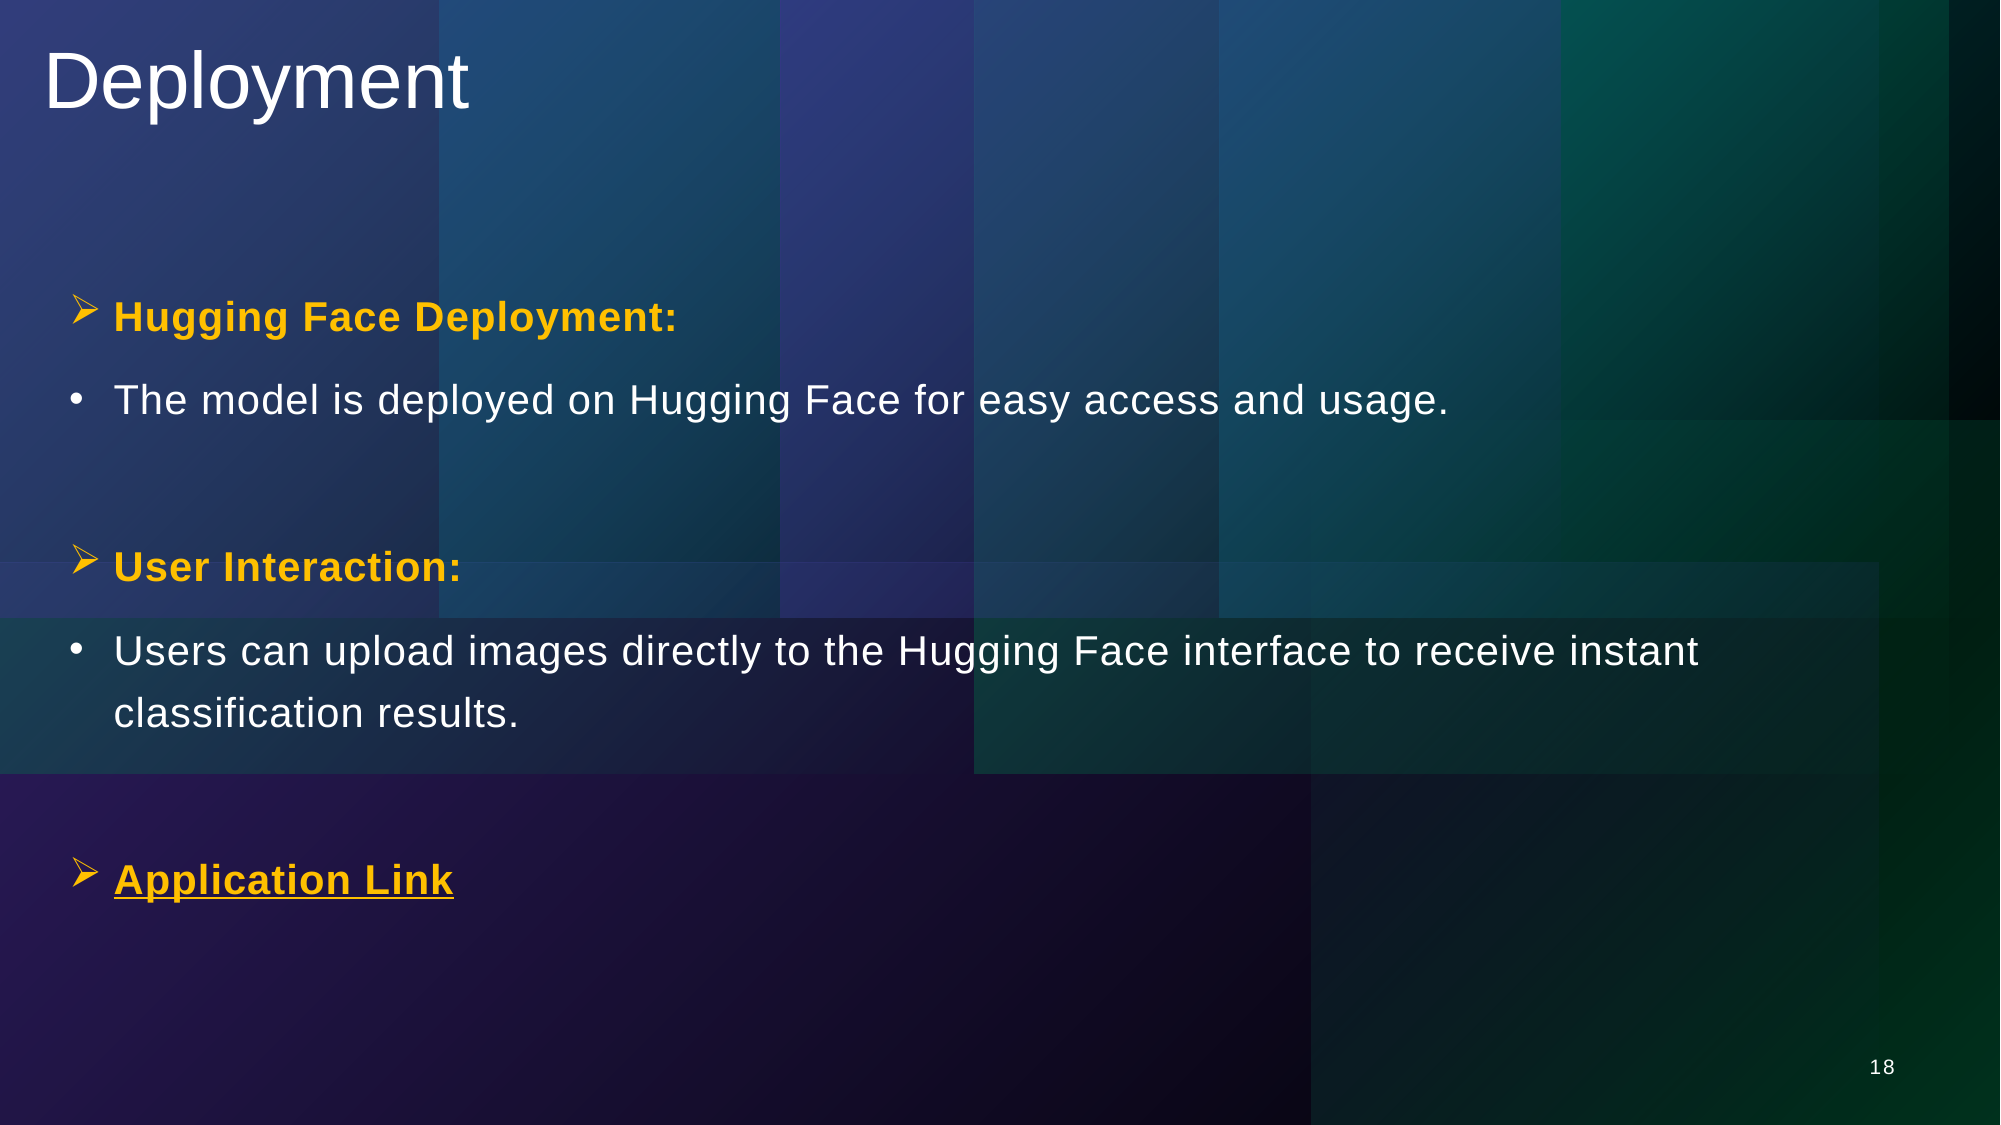

# Deployment
Hugging Face Deployment:
The model is deployed on Hugging Face for easy access and usage.

User Interaction:
Users can upload images directly to the Hugging Face interface to receive instant classification results.

Application Link
18